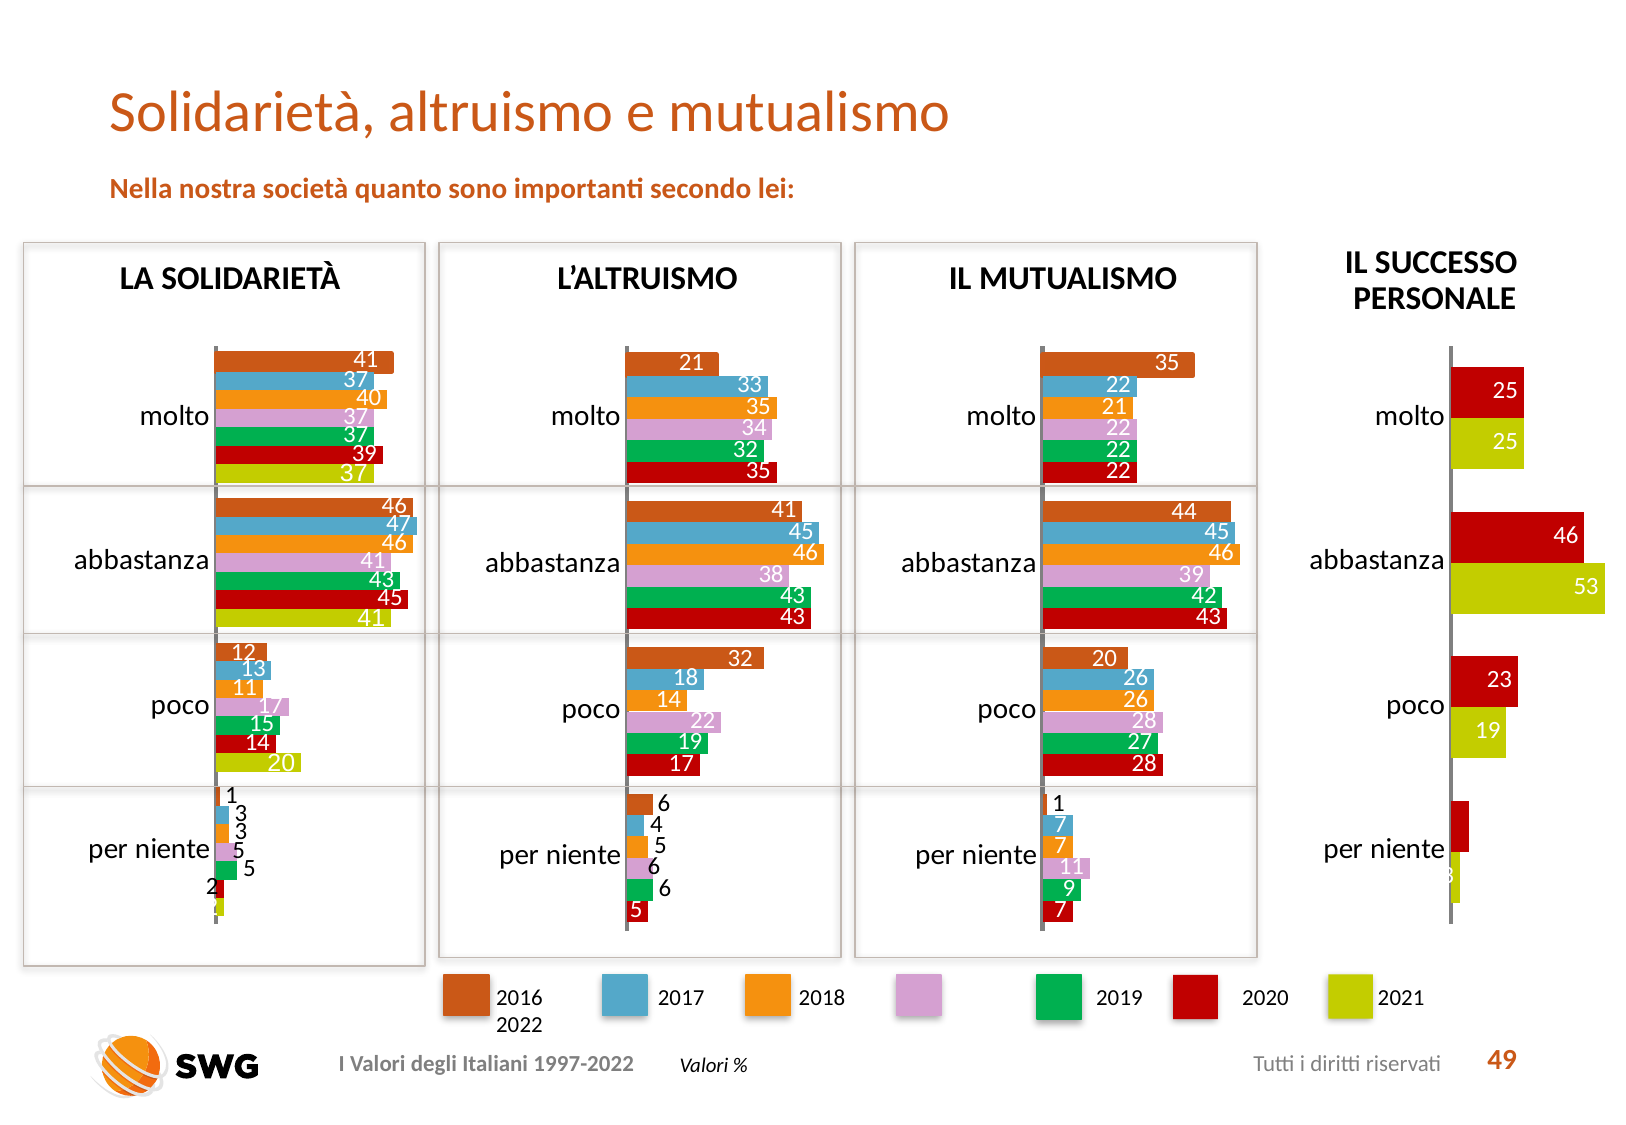

# Solidarietà, altruismo e mutualismo
Nella nostra società quanto sono importanti secondo lei:
LA SOLIDARIETÀ
L’ALTRUISMO
IL MUTUALISMO

### Chart

| Category | 2016 | 2017 | 2018 | 2019 | 2020 | 2021 |
|---|---|---|---|---|---|---|
| molto | 21.0 | 33.0 | 35.0 | 34.0 | 32.0 | 35.0 |
| abbastanza | 41.0 | 45.0 | 46.0 | 38.0 | 43.0 | 43.0 |
| poco | 32.0 | 18.0 | 14.0 | 22.0 | 19.0 | 17.0 |
| per niente | 6.0 | 4.0 | 5.0 | 6.0 | 6.0 | 5.0 |

### Chart

| Category | 2016 | 2017 | 2018 | 2019 | 2020 | 2021 |
|---|---|---|---|---|---|---|
| molto | 35.0 | 22.0 | 21.0 | 22.0 | 22.0 | 22.0 |
| abbastanza | 44.0 | 45.0 | 46.0 | 39.0 | 42.0 | 43.0 |
| poco | 20.0 | 26.0 | 26.0 | 28.0 | 27.0 | 28.0 |
| per niente | 1.0 | 7.0 | 7.0 | 11.0 | 9.0 | 7.0 |
IL SUCCESSO
PERSONALE

### Chart

| Category | 2016 | 2017 | 2018 | 2019 | 2020 | 2021 | 2022 |
|---|---|---|---|---|---|---|---|
| molto | 41.0 | 37.0 | 40.0 | 37.0 | 37.0 | 39.0 | 37.0 |
| abbastanza | 46.0 | 47.0 | 46.0 | 41.0 | 43.0 | 45.0 | 41.0 |
| poco | 12.0 | 13.0 | 11.0 | 17.0 | 15.0 | 14.0 | 20.0 |
| per niente | 1.0 | 3.0 | 3.0 | 5.0 | 5.0 | 2.0 | 2.0 |

### Chart

| Category | 2021 | 2022 |
|---|---|---|
| molto | 25.0 | 25.0 |
| abbastanza | 46.0 | 53.0 |
| poco | 23.0 | 19.0 |
| per niente | 6.0 | 3.0 |

2016                      2017                  2018		2019                   2020                 2021                    2022
49
Valori %